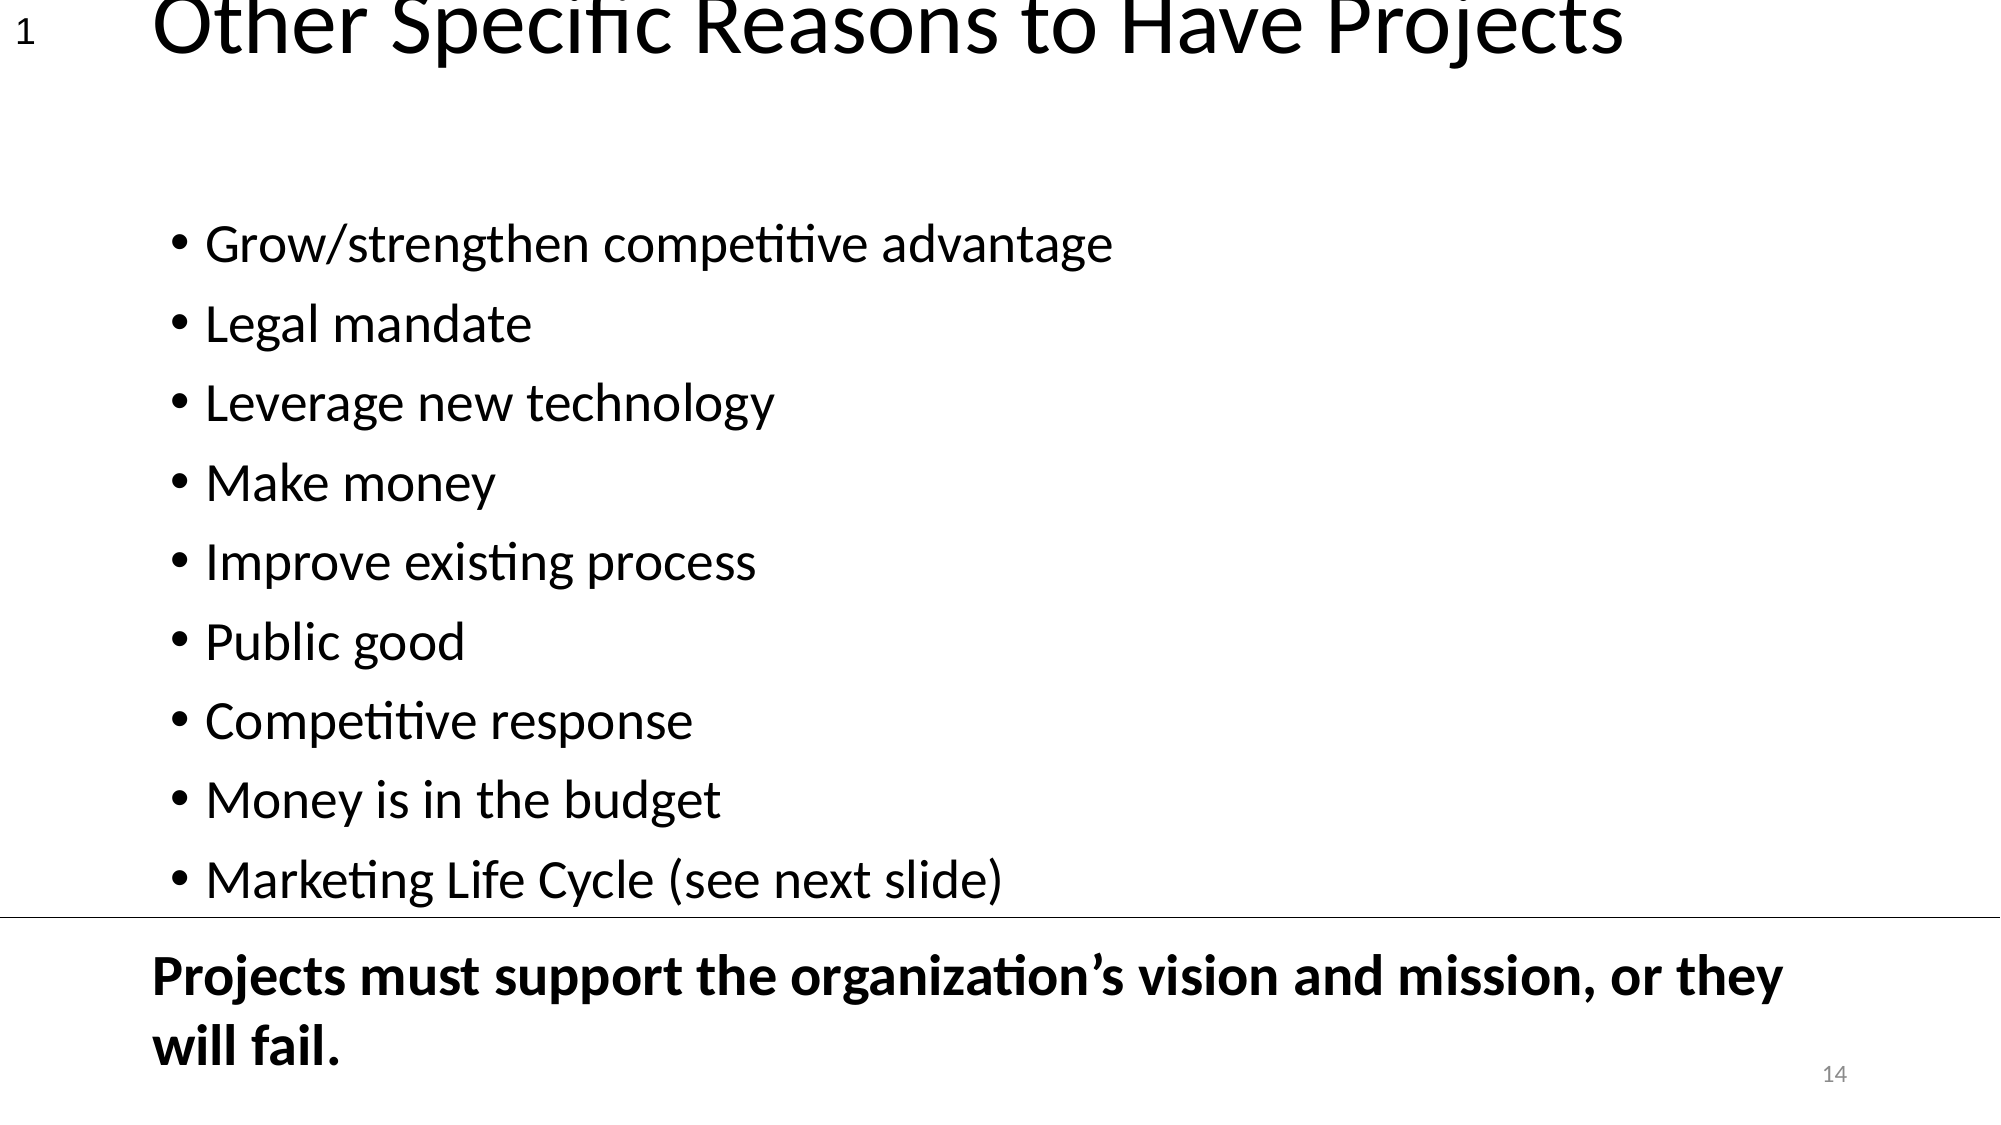

1
# Other Specific Reasons to Have Projects
Grow/strengthen competitive advantage
Legal mandate
Leverage new technology
Make money
Improve existing process
Public good
Competitive response
Money is in the budget
Marketing Life Cycle (see next slide)

Projects must support the organization’s vision and mission, or they will fail.
14